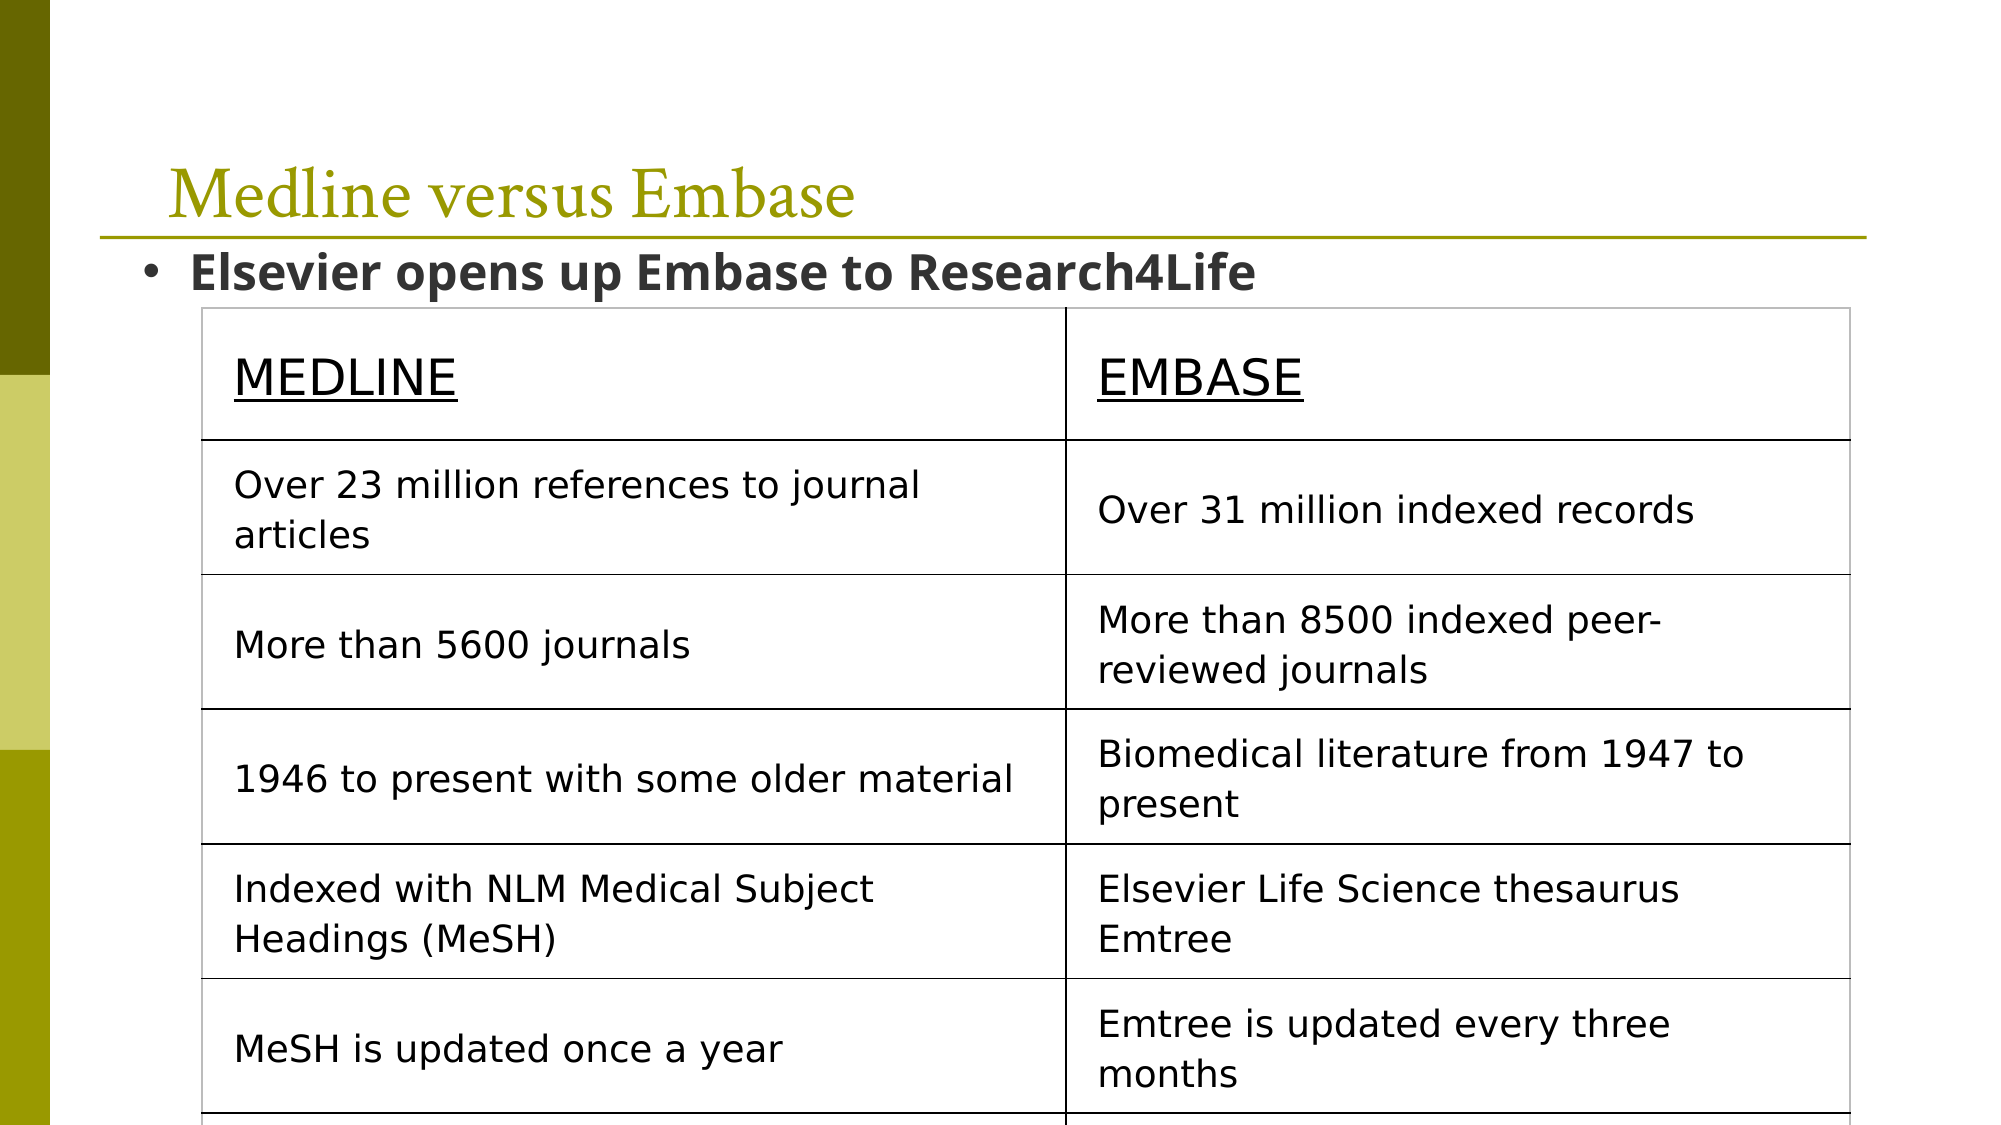

Medline versus Embase
Elsevier opens up Embase to Research4Life
| MEDLINE | EMBASE |
| --- | --- |
| Over 23 million references to journal articles | Over 31 million indexed records |
| More than 5600 journals | More than 8500 indexed peer-reviewed journals |
| 1946 to present with some older material | Biomedical literature from 1947 to present |
| Indexed with NLM Medical Subject Headings (MeSH) | Elsevier Life Science thesaurus Emtree |
| MeSH is updated once a year | Emtree is updated every three months |
| Free access via PubMed | Access-fee required |